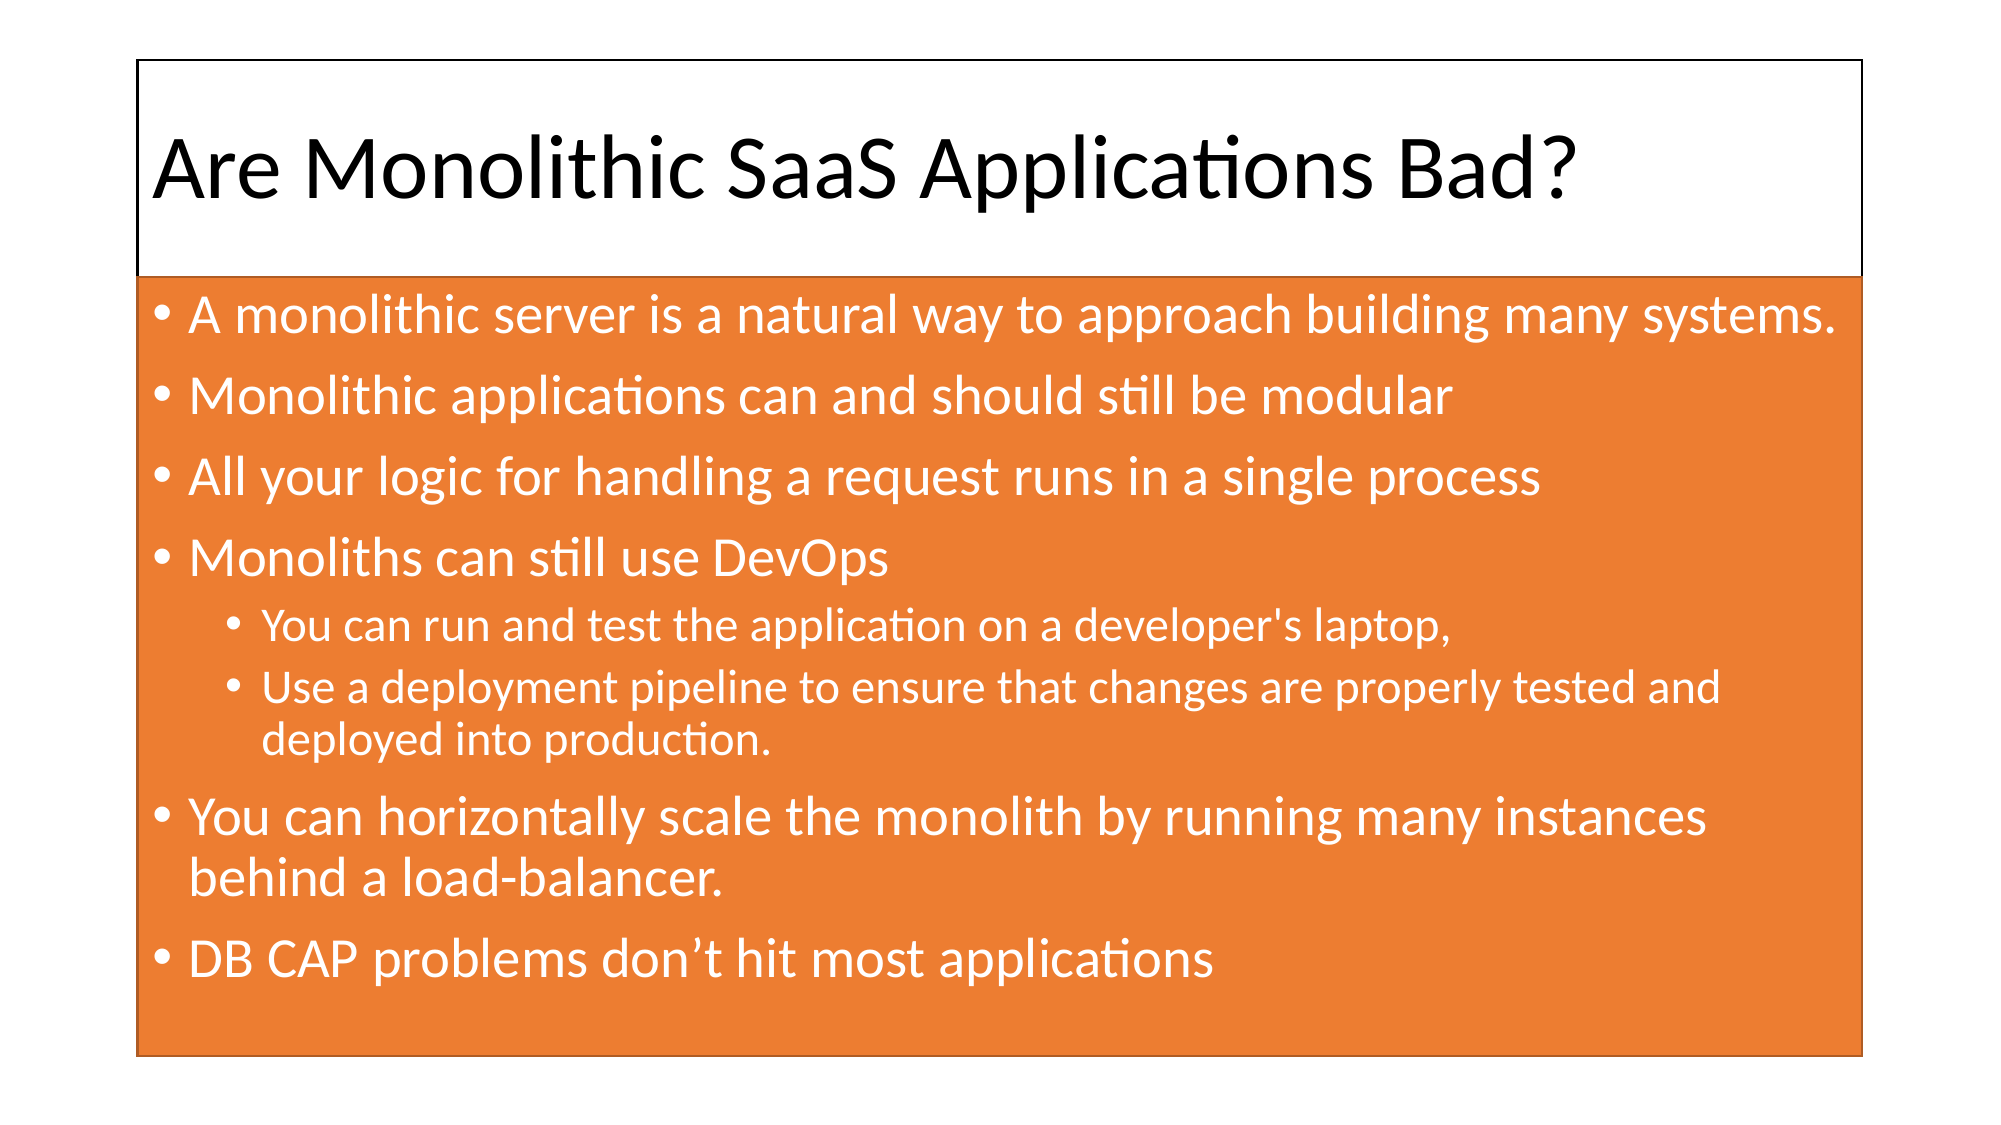

# Are Monolithic SaaS Applications Bad?
A monolithic server is a natural way to approach building many systems.
Monolithic applications can and should still be modular
All your logic for handling a request runs in a single process
Monoliths can still use DevOps
You can run and test the application on a developer's laptop,
Use a deployment pipeline to ensure that changes are properly tested and deployed into production.
You can horizontally scale the monolith by running many instances behind a load-balancer.
DB CAP problems don’t hit most applications